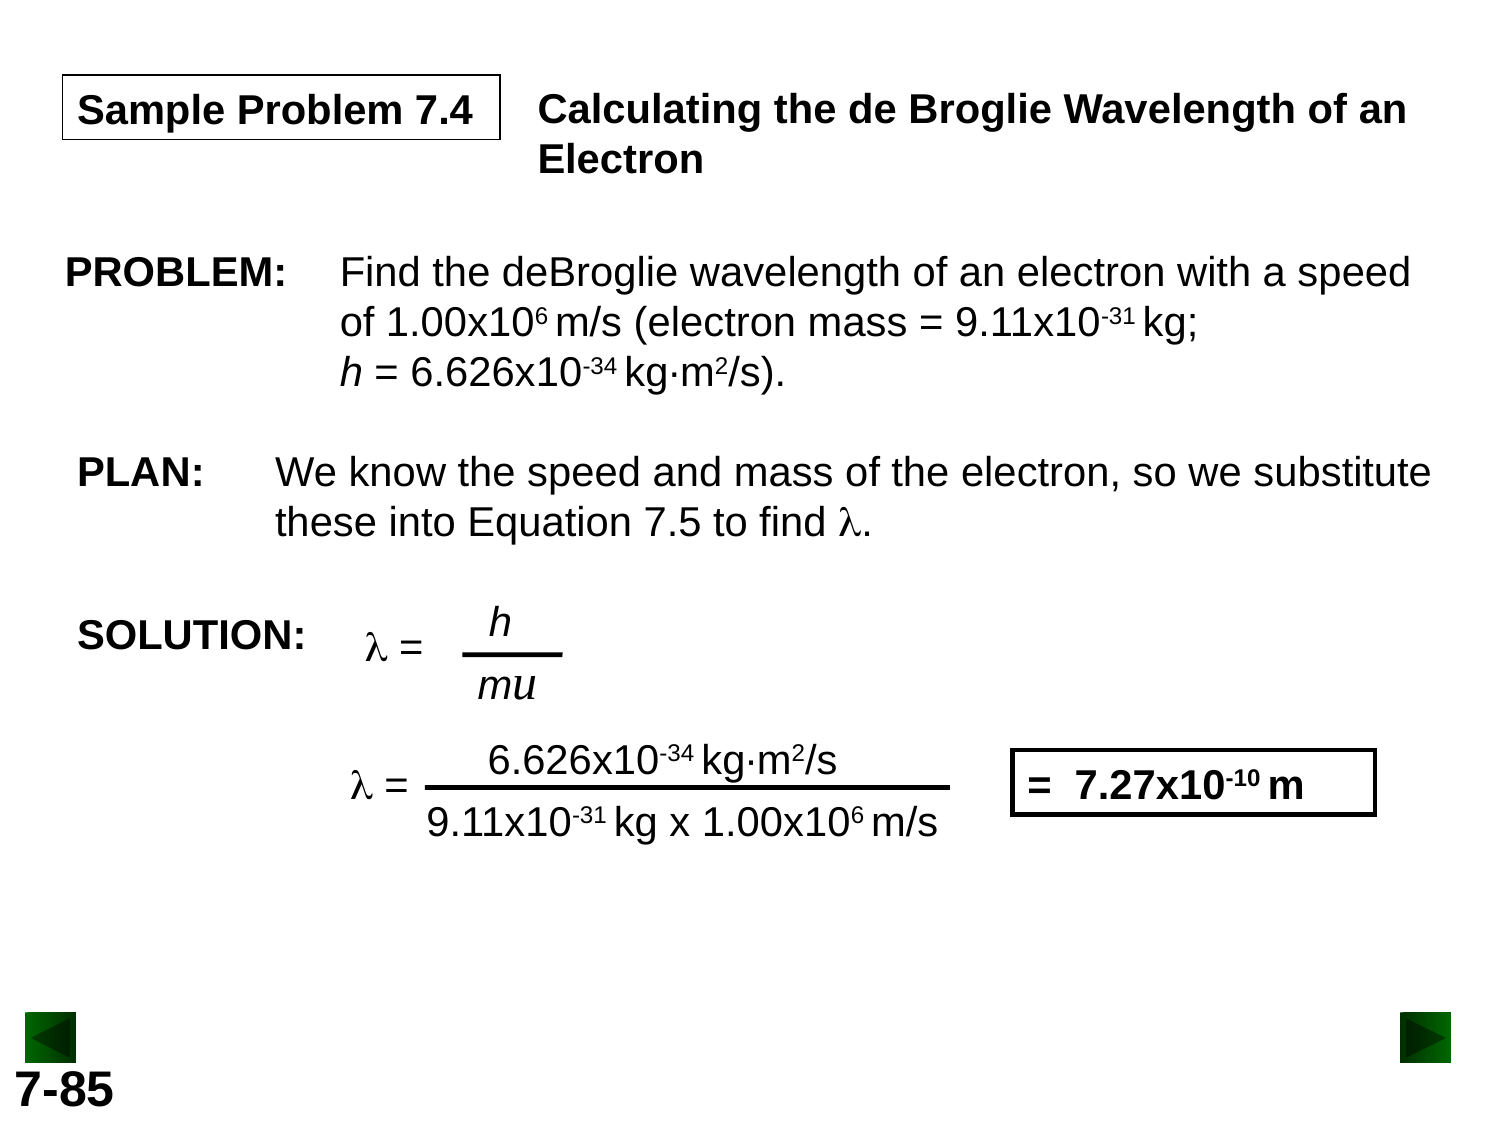

Sample Problem 7.4
Calculating the de Broglie Wavelength of an Electron
PROBLEM:
Find the deBroglie wavelength of an electron with a speed of 1.00x106 m/s (electron mass = 9.11x10-31 kg;
h = 6.626x10-34 kg∙m2/s).
PLAN:
We know the speed and mass of the electron, so we substitute these into Equation 7.5 to find λ.
 h
mu

λ =
SOLUTION:
6.626x10-34 kg∙m2/s
λ =

9.11x10-31 kg x 1.00x106 m/s

=  7.27x10-10 m